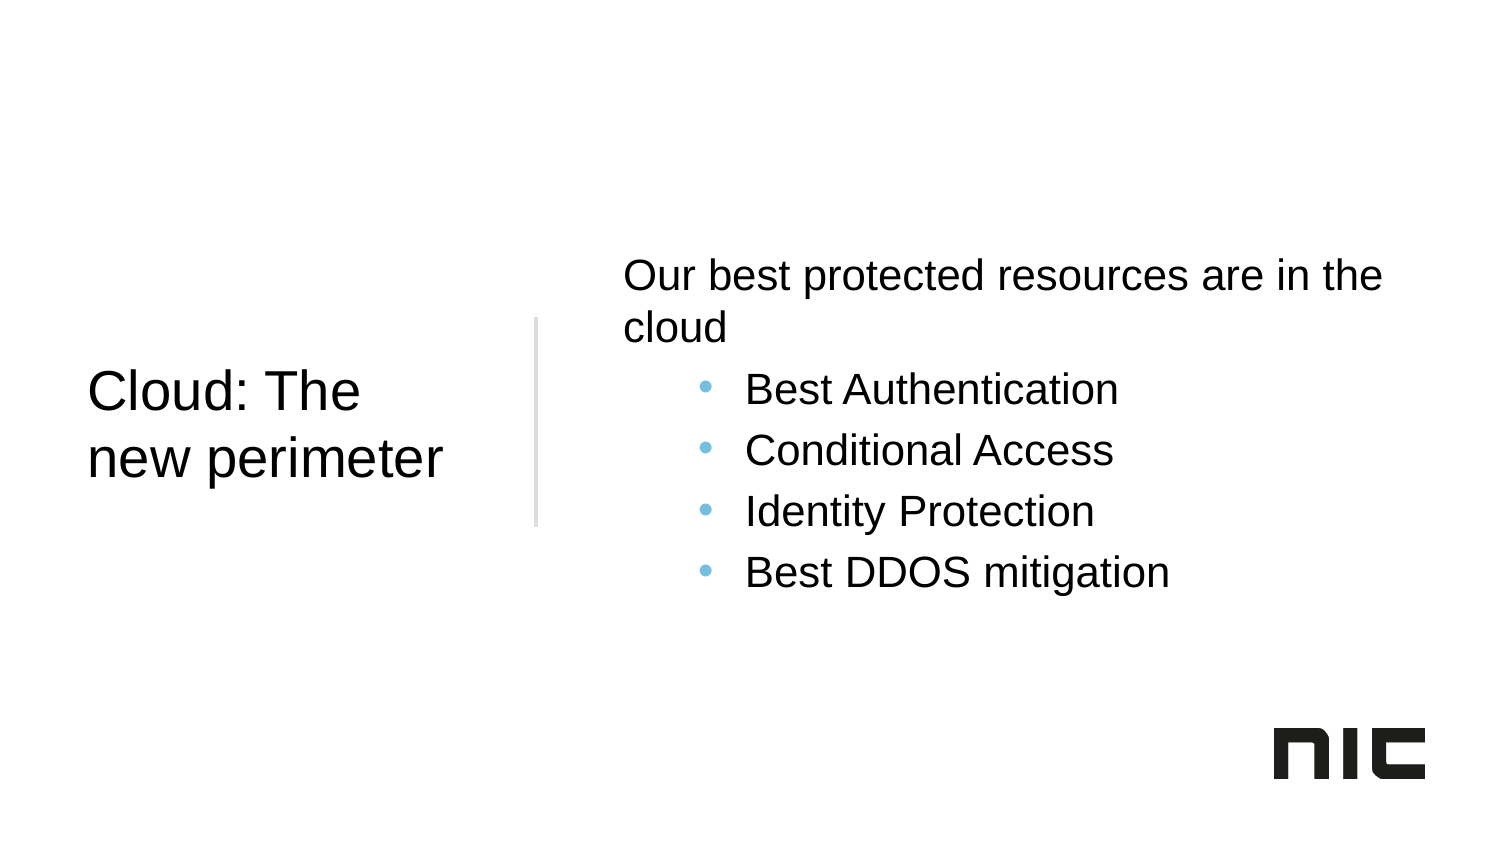

# Cloud: The new perimeter
Our best protected resources are in the cloud
Best Authentication
Conditional Access
Identity Protection
Best DDOS mitigation